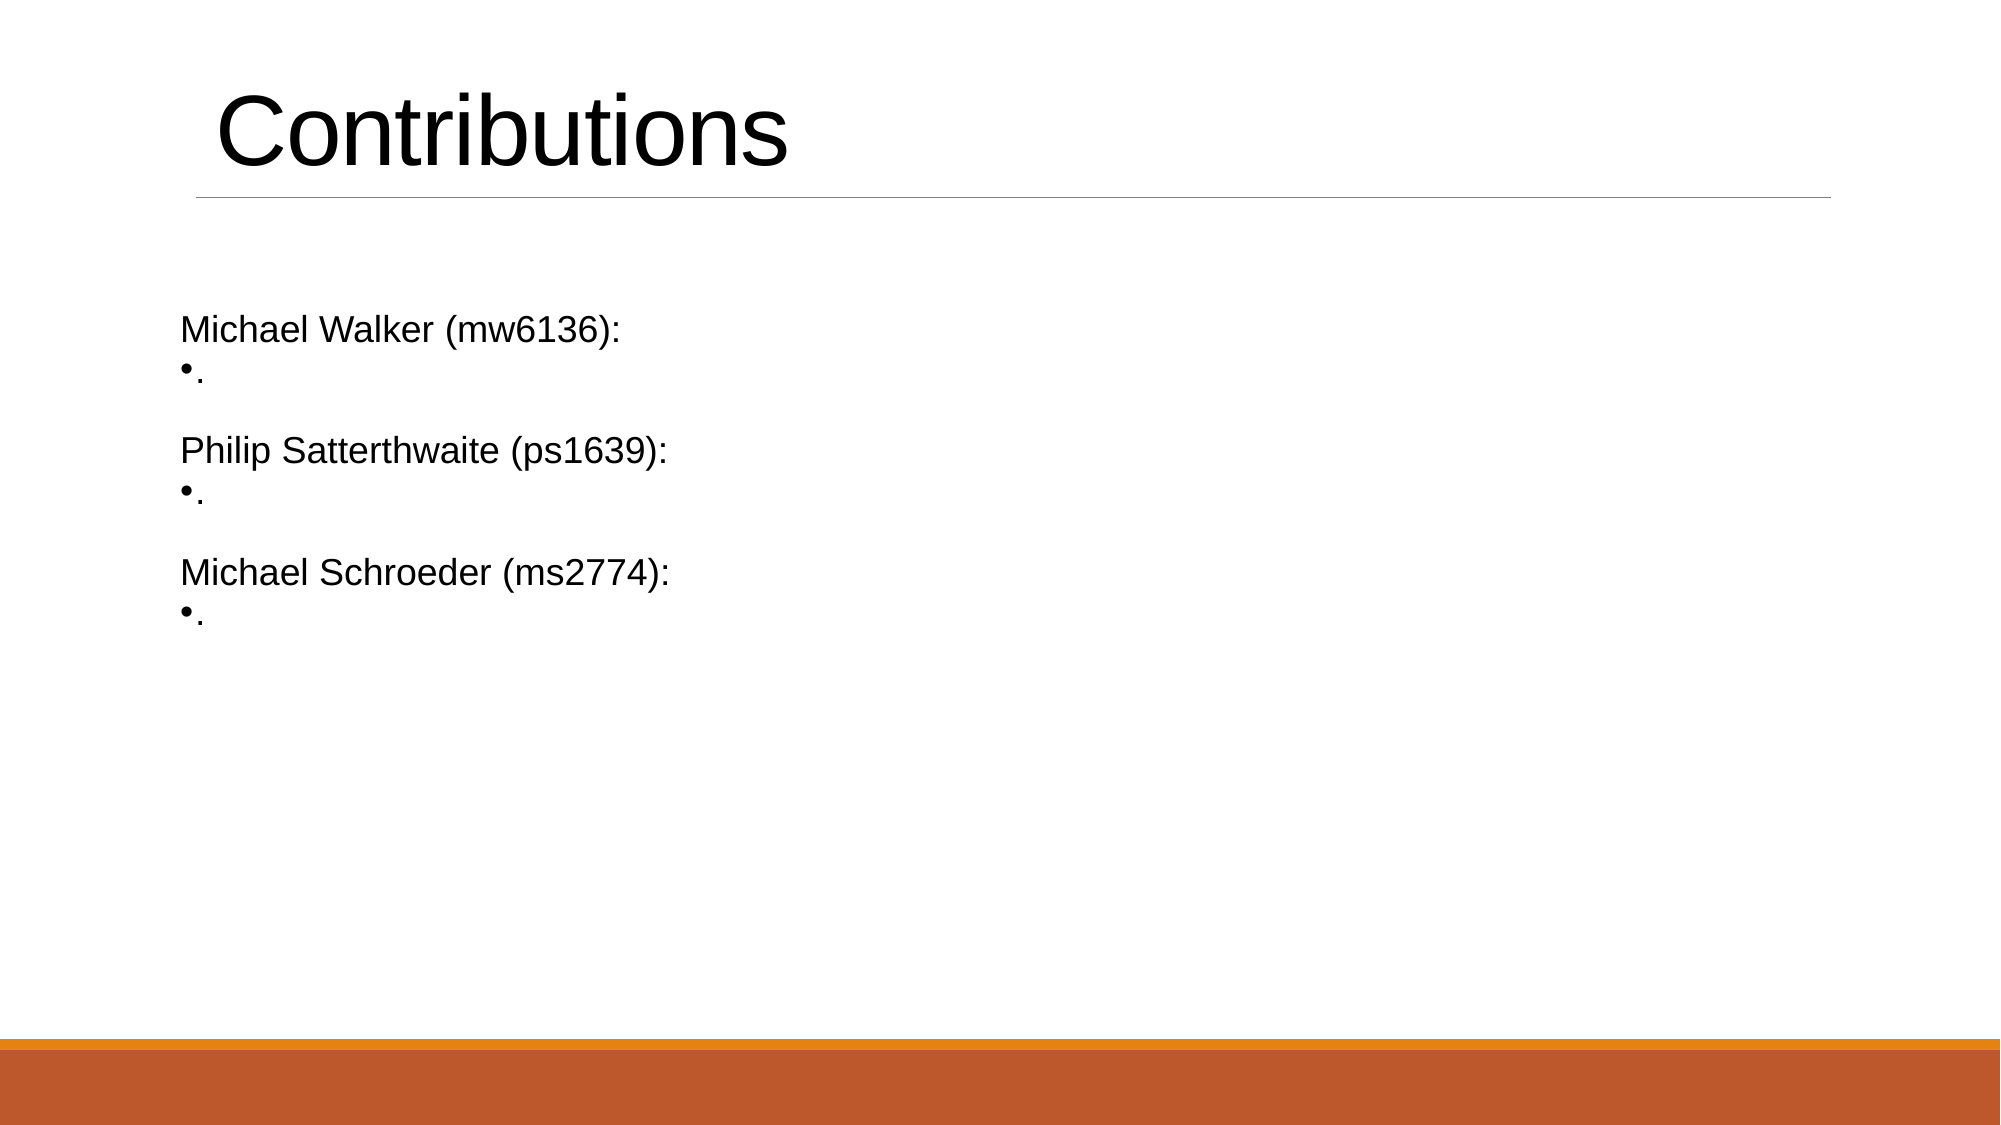

Contributions
Michael Walker (mw6136):
.

Philip Satterthwaite (ps1639):
.

Michael Schroeder (ms2774):
.